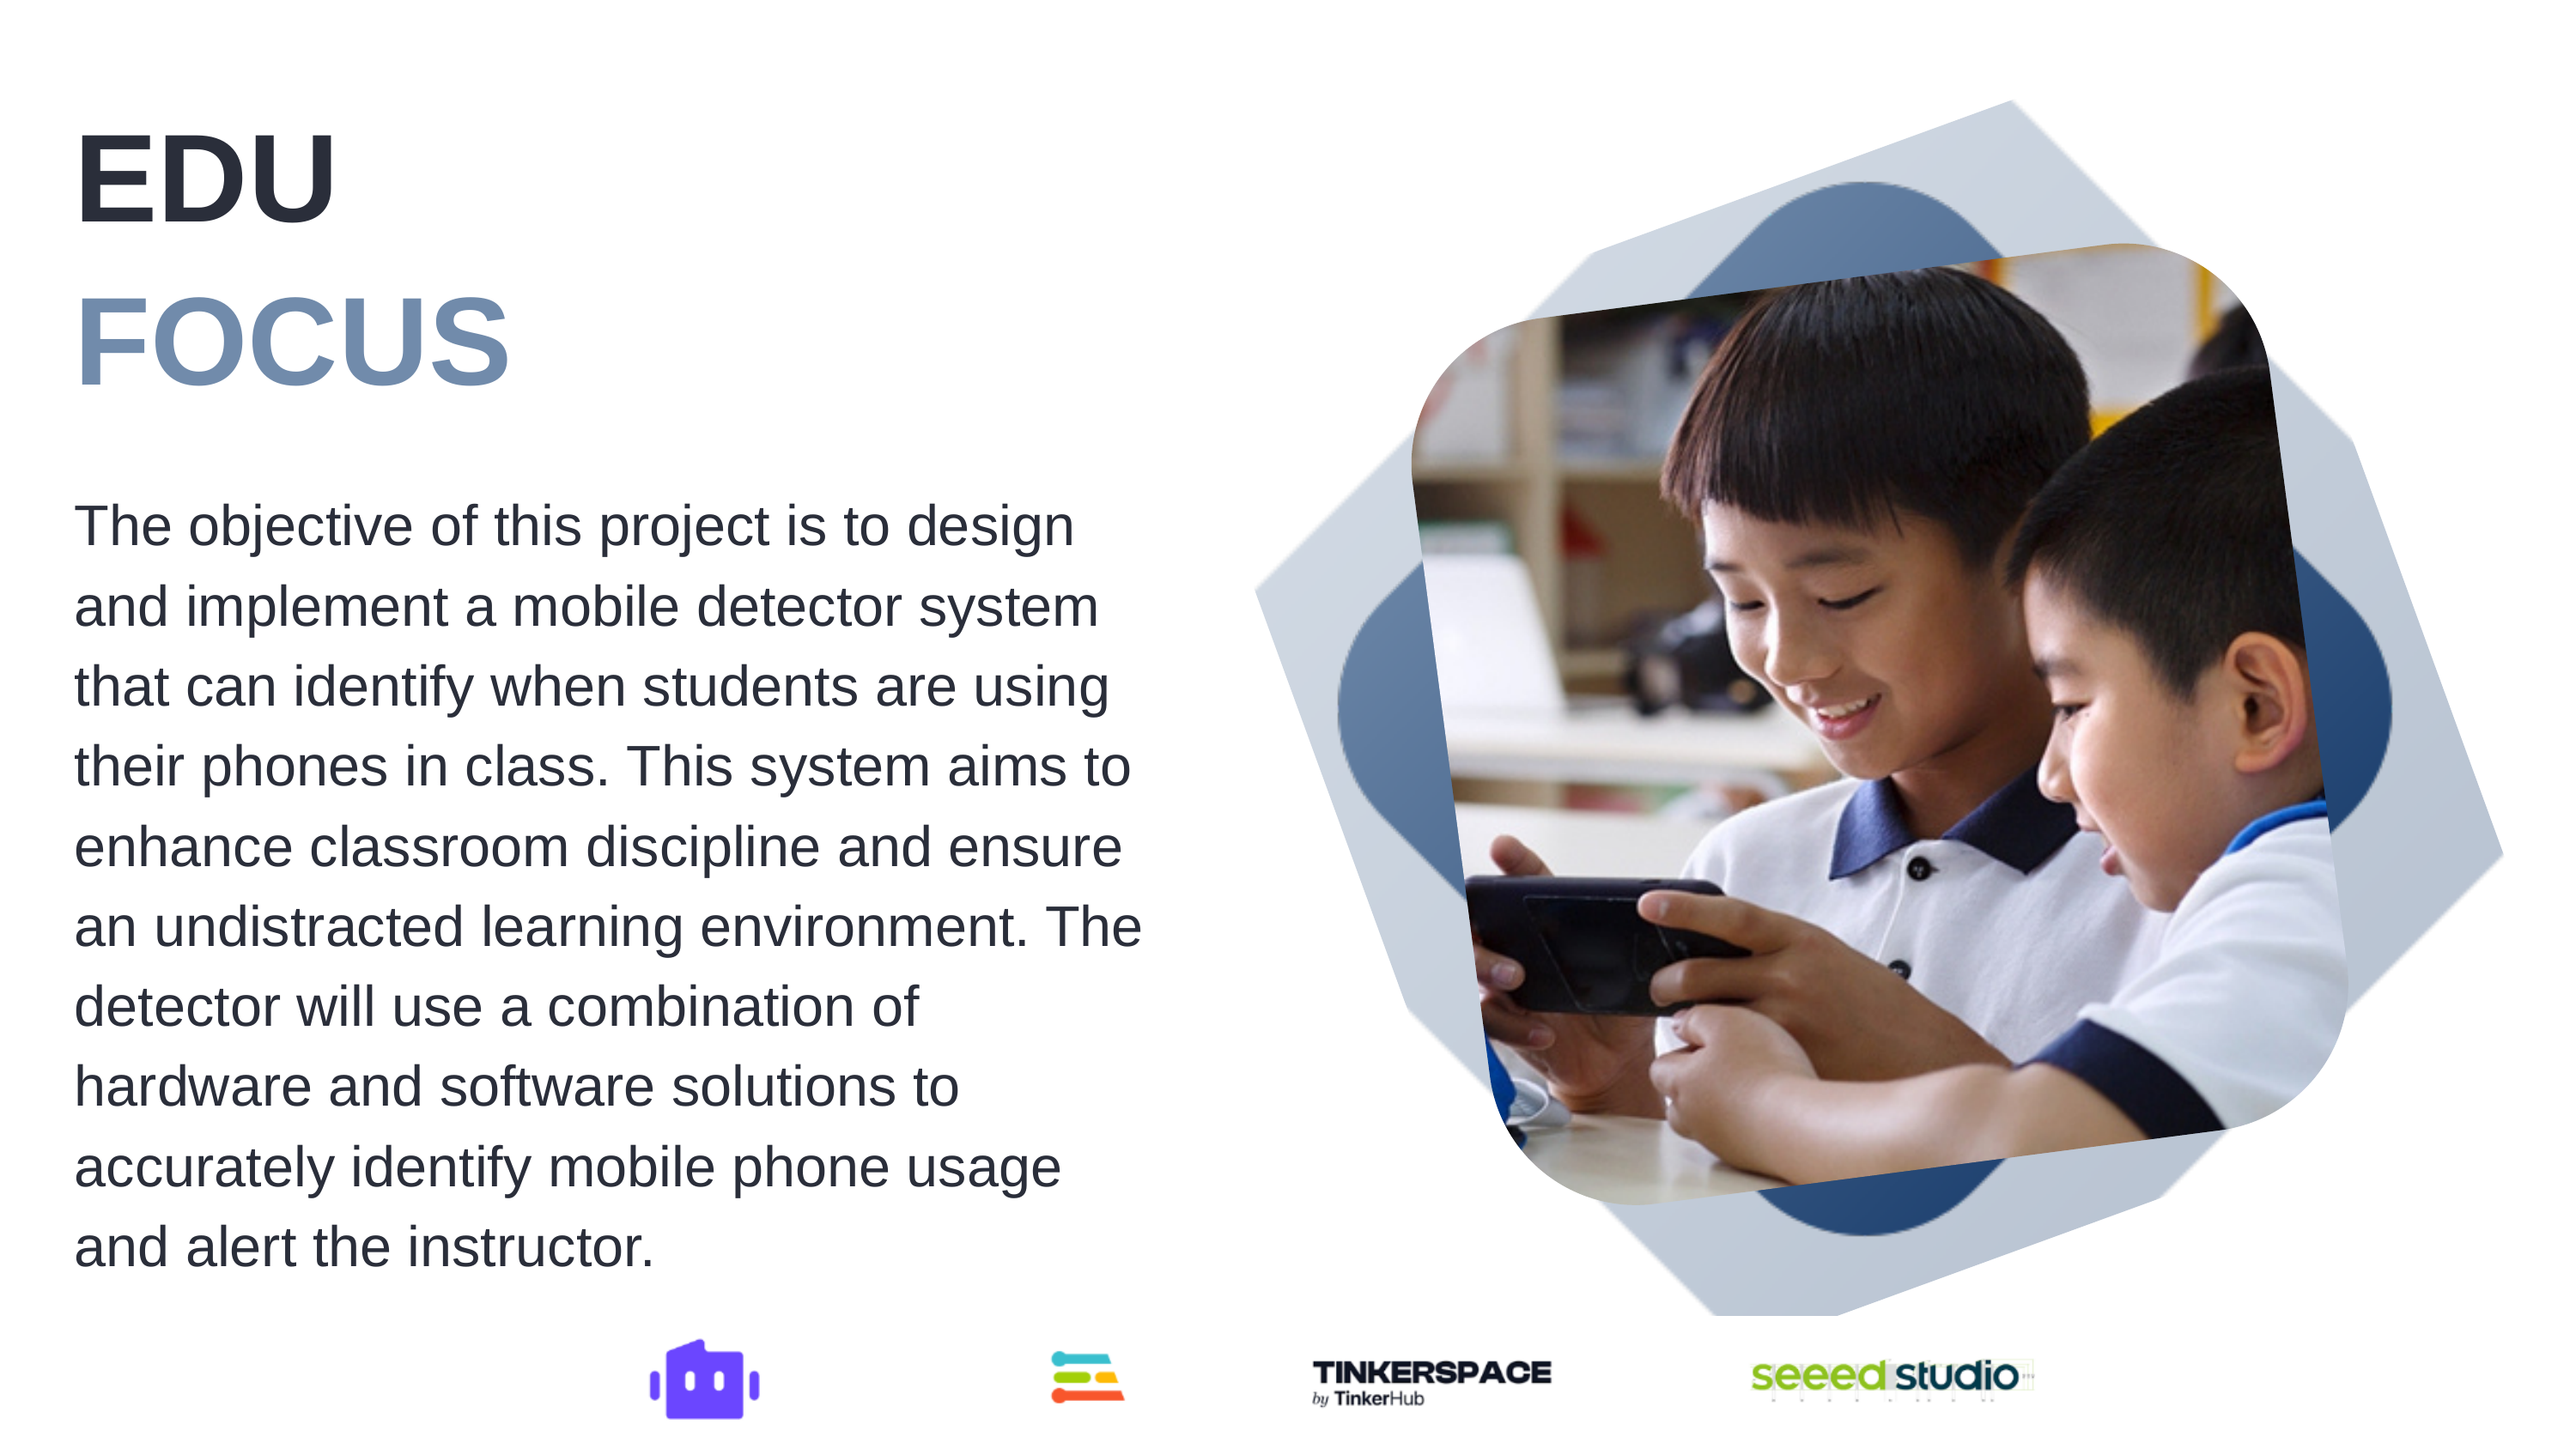

EDU
FOCUS
The objective of this project is to design and implement a mobile detector system that can identify when students are using their phones in class. This system aims to enhance classroom discipline and ensure an undistracted learning environment. The detector will use a combination of hardware and software solutions to accurately identify mobile phone usage and alert the instructor.